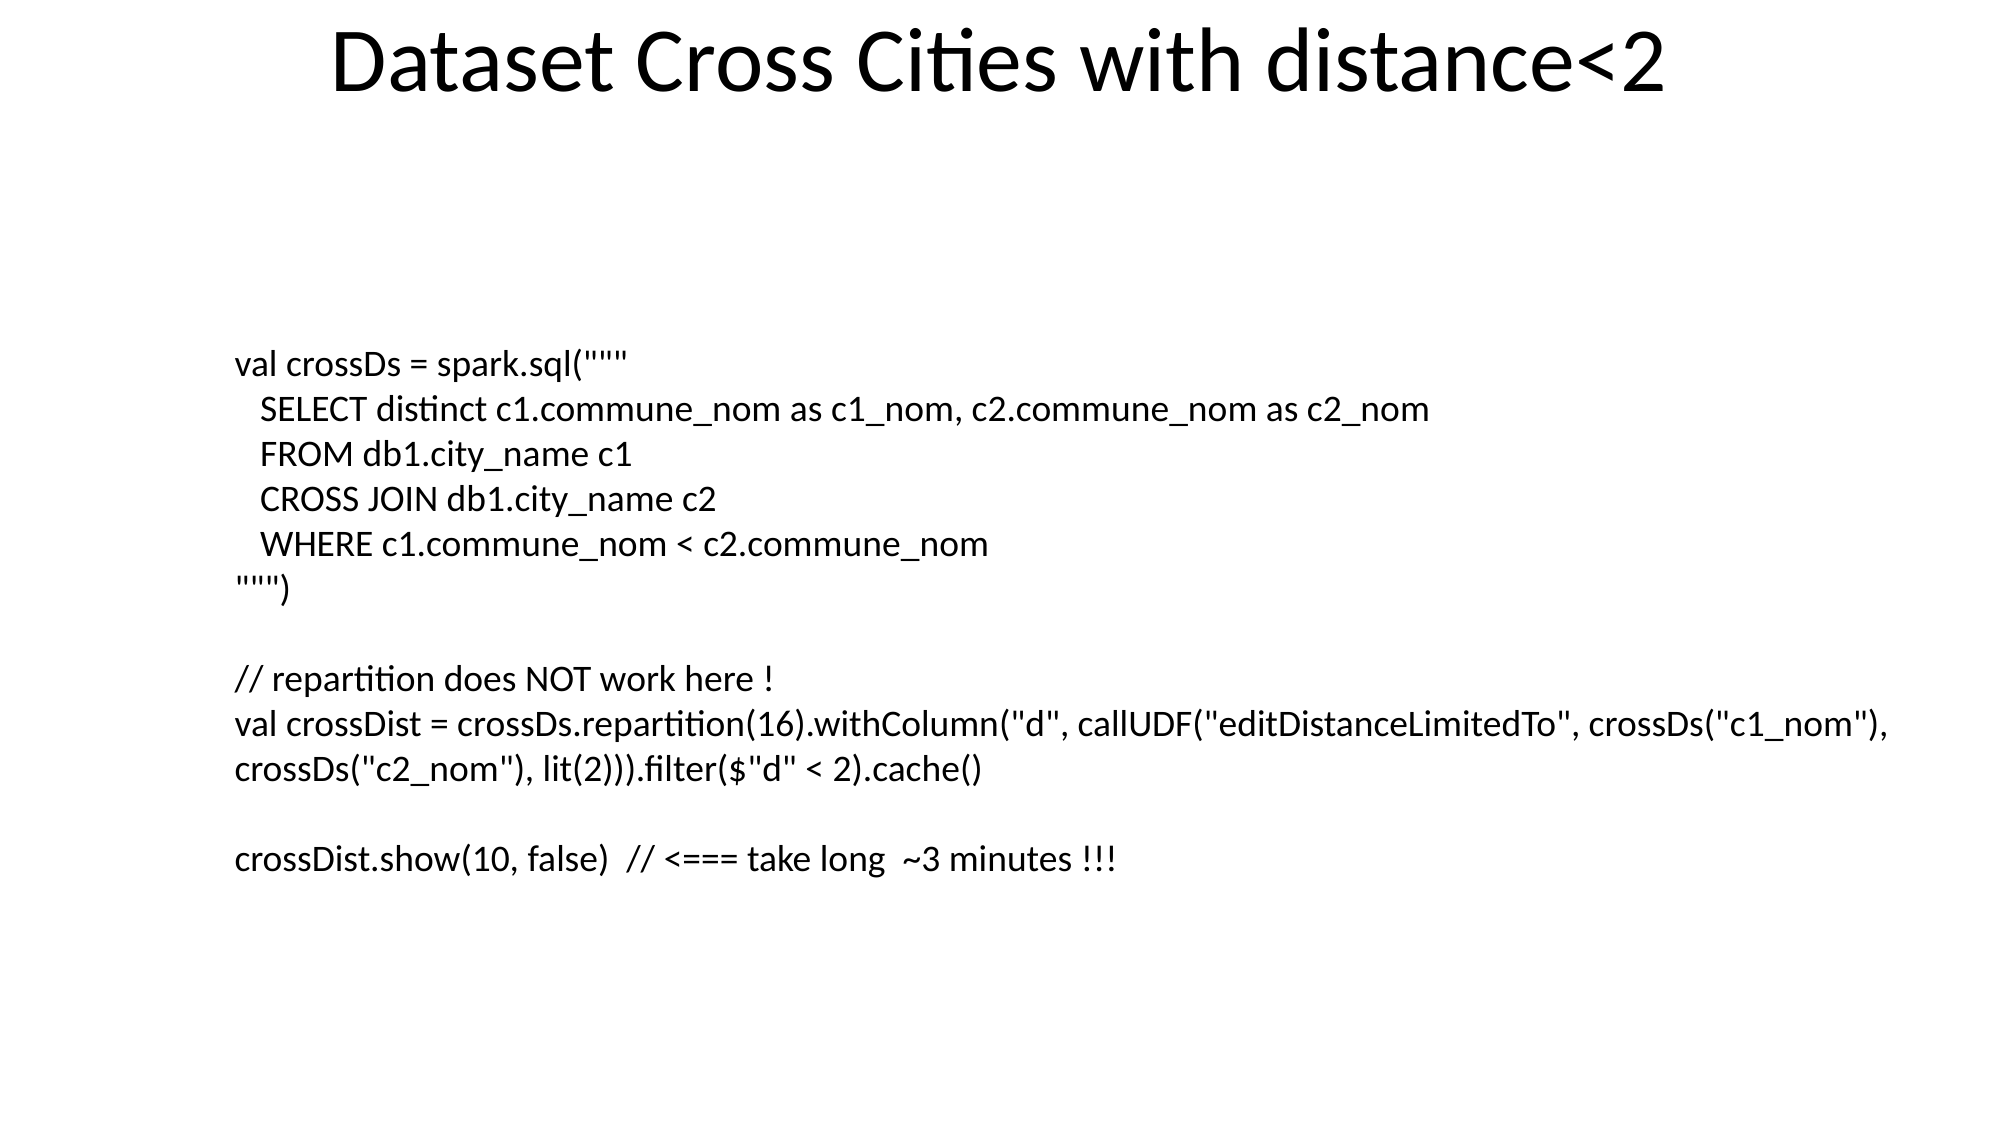

# Dataset Cross Cities with distance<2
val crossDs = spark.sql("""
   SELECT distinct c1.commune_nom as c1_nom, c2.commune_nom as c2_nom
   FROM db1.city_name c1
   CROSS JOIN db1.city_name c2
   WHERE c1.commune_nom < c2.commune_nom
""")

// repartition does NOT work here !
val crossDist = crossDs.repartition(16).withColumn("d", callUDF("editDistanceLimitedTo", crossDs("c1_nom"), crossDs("c2_nom"), lit(2))).filter($"d" < 2).cache()

crossDist.show(10, false)  // <=== take long  ~3 minutes !!!